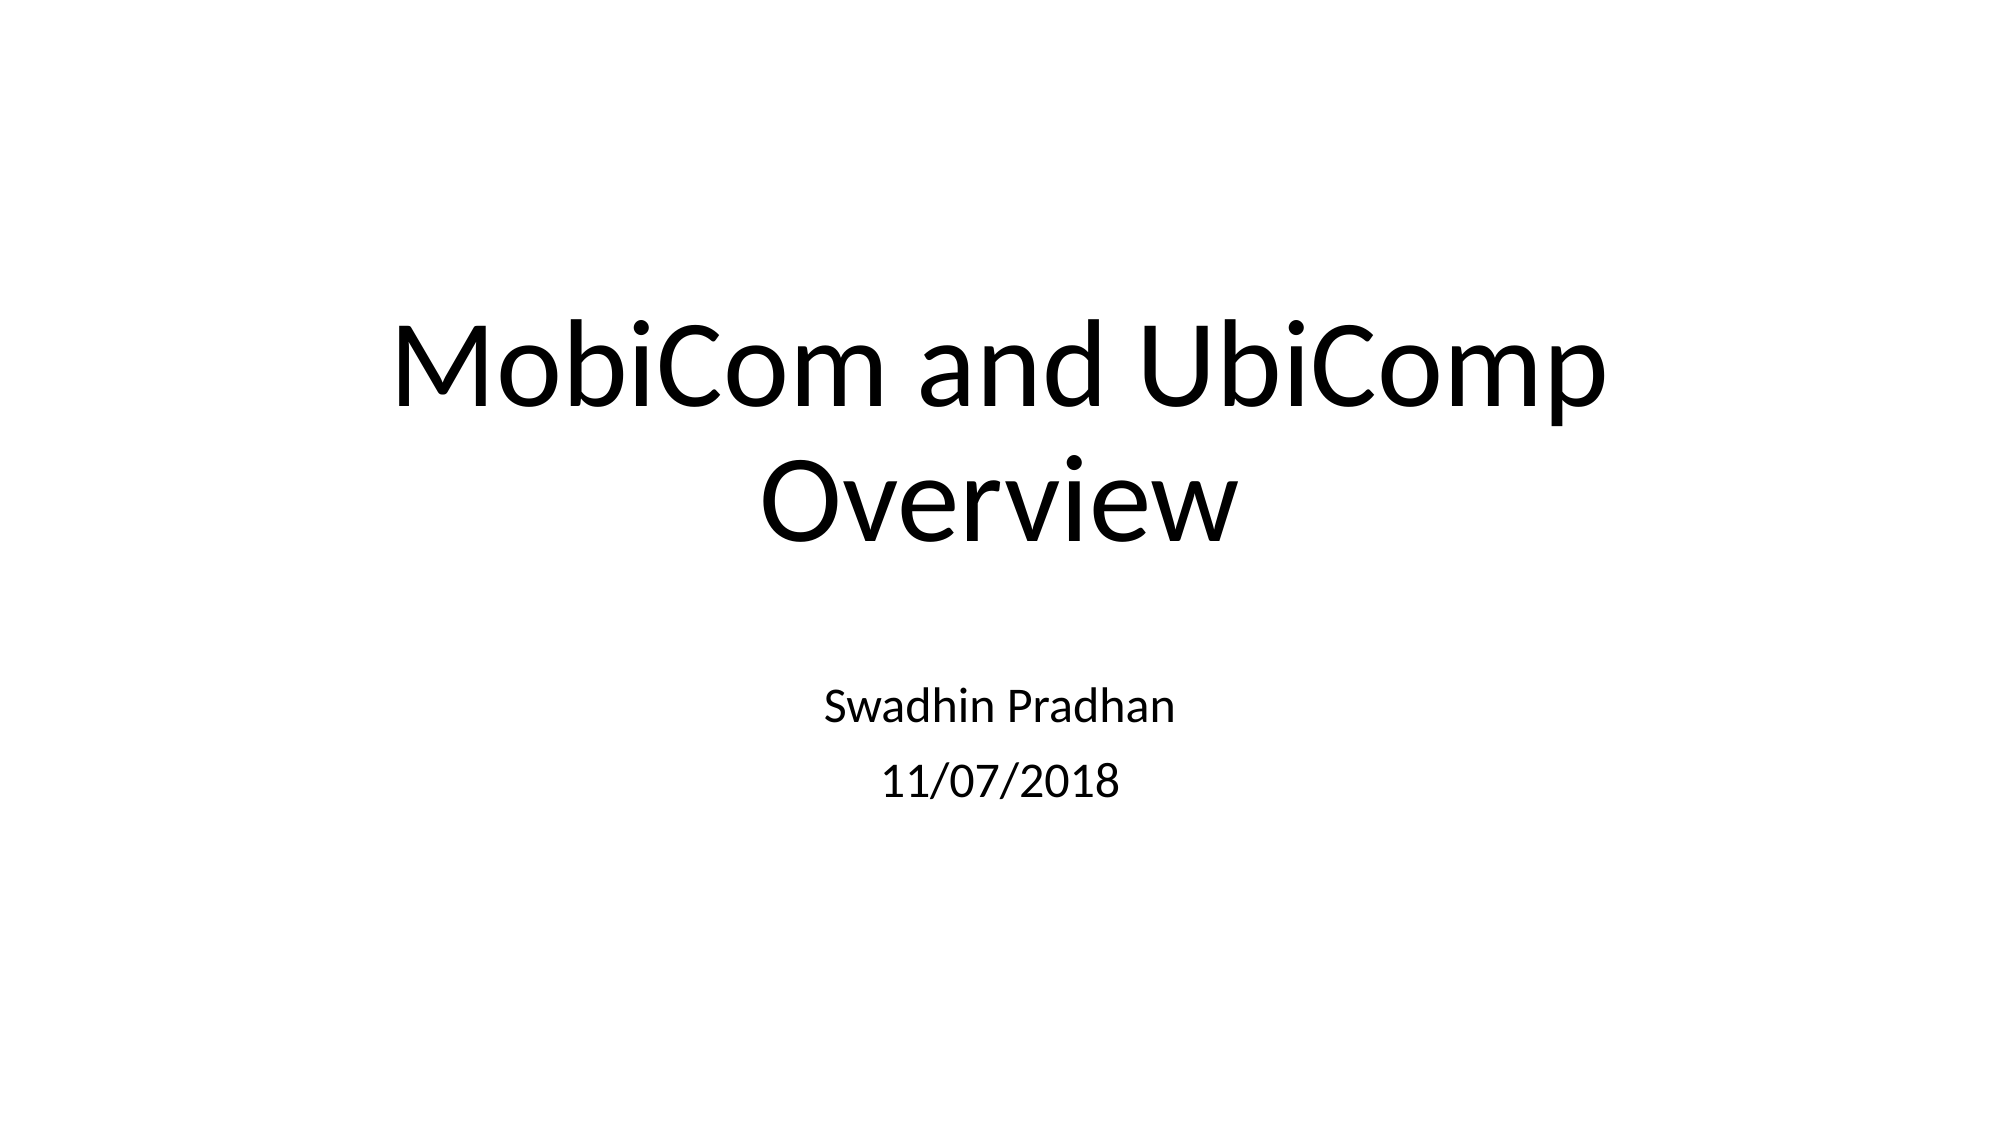

# MobiCom and UbiComp Overview

Swadhin Pradhan
11/07/2018